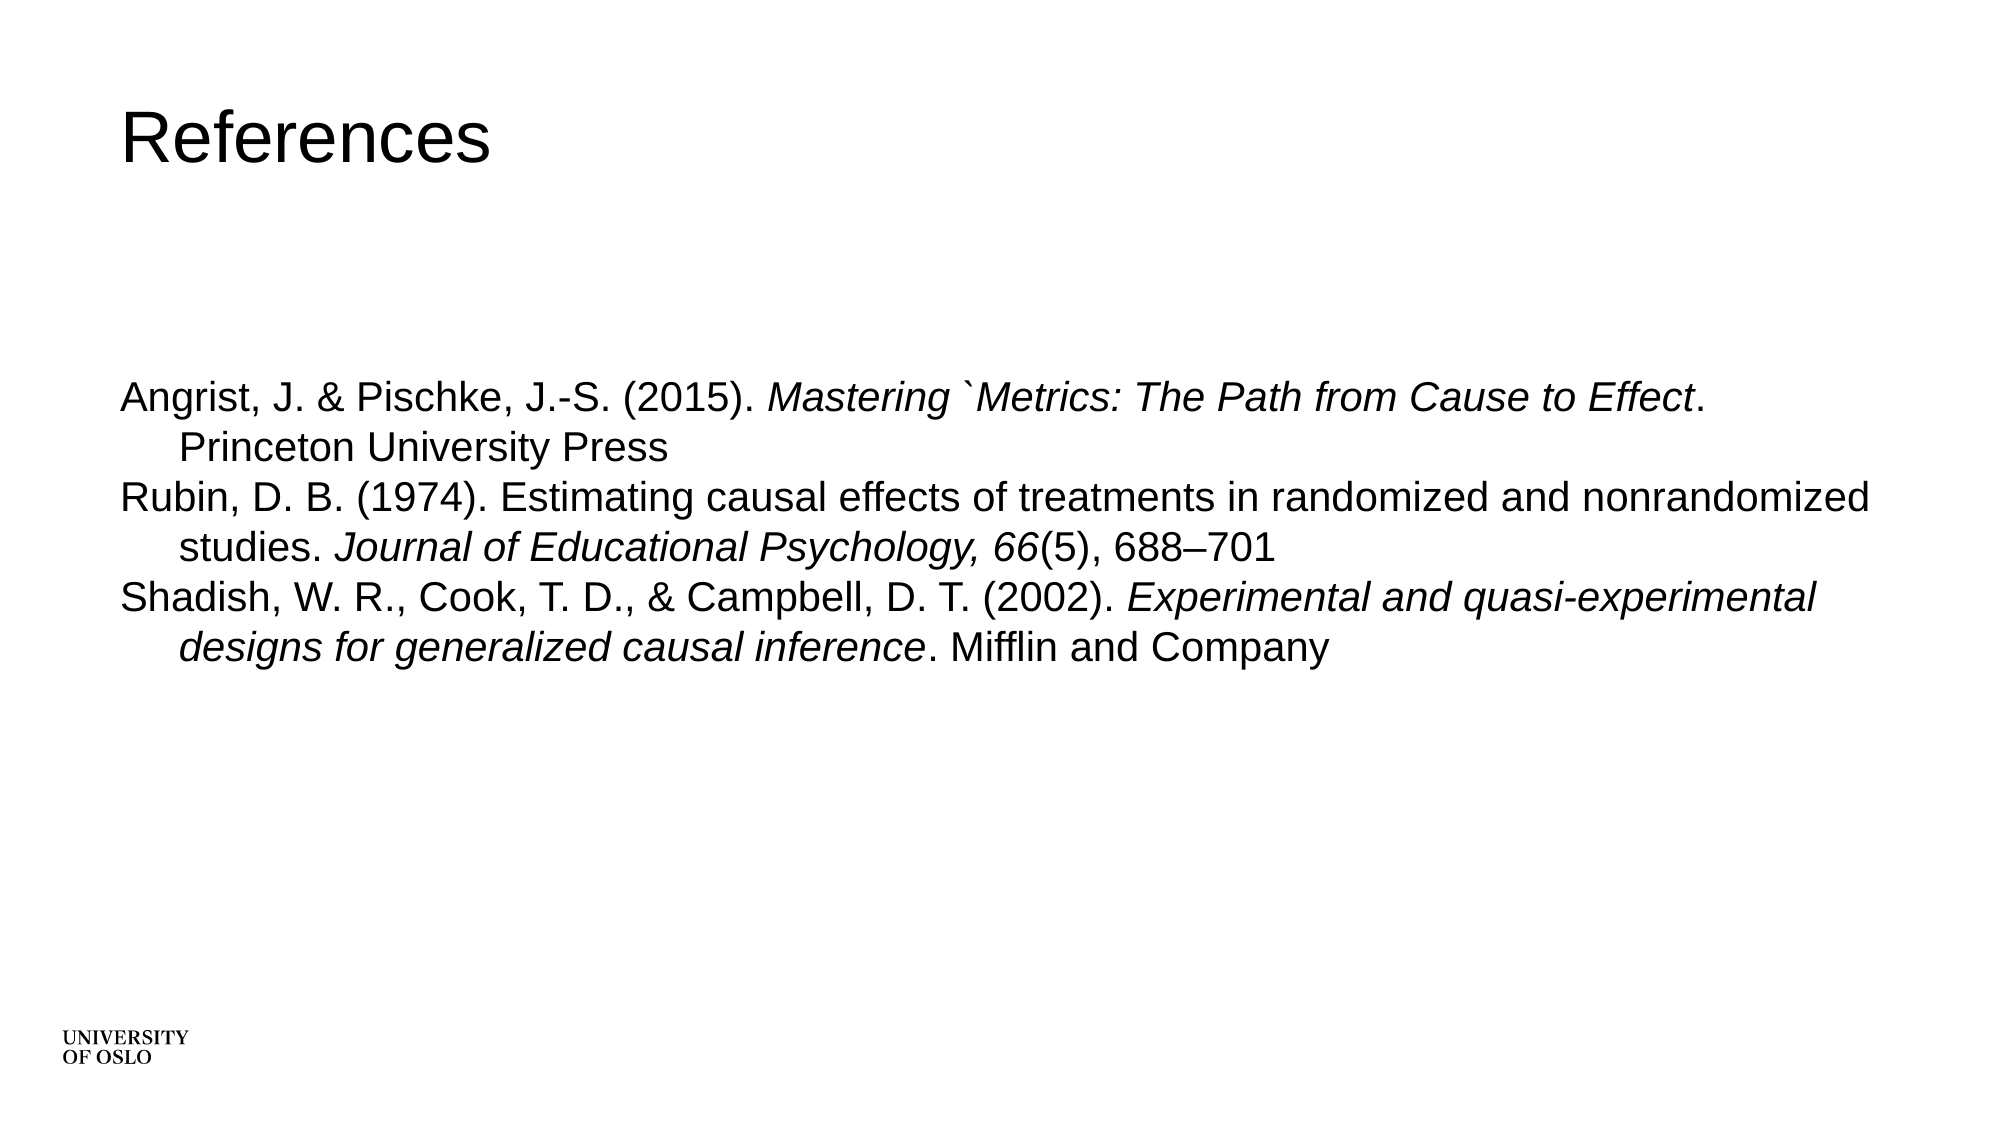

References
Angrist, J. & Pischke, J.-S. (2015). Mastering `Metrics: The Path from Cause to Effect. Princeton University Press
Rubin, D. B. (1974). Estimating causal effects of treatments in randomized and nonrandomized studies. Journal of Educational Psychology, 66(5), 688–701
Shadish, W. R., Cook, T. D., & Campbell, D. T. (2002). Experimental and quasi-experimental designs for generalized causal inference. Mifflin and Company